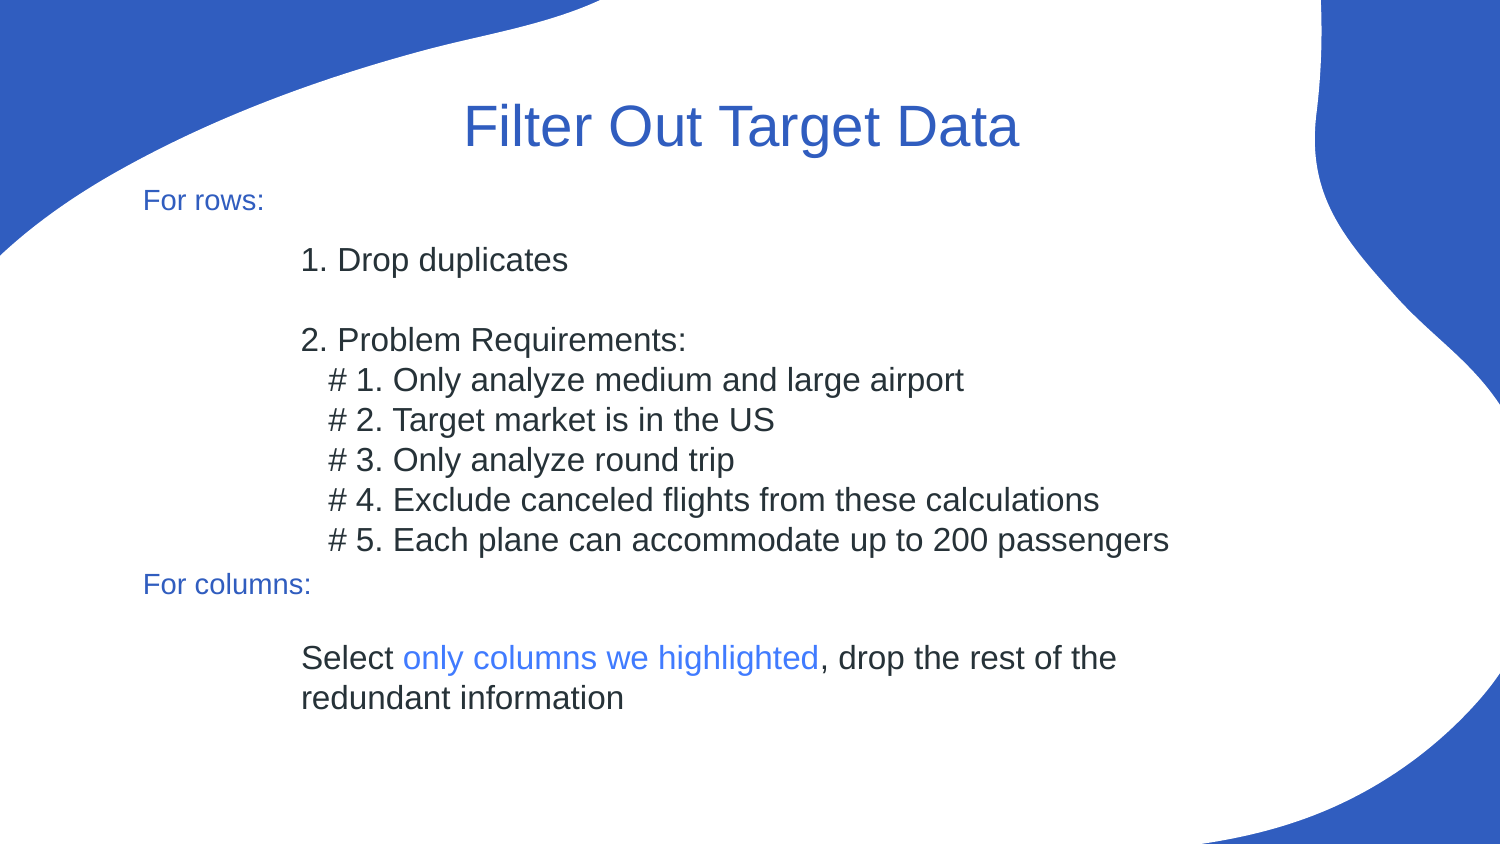

# Filter Out Target Data
For rows:
1. Drop duplicates
2. Problem Requirements:
   # 1. Only analyze medium and large airport
   # 2. Target market is in the US
   # 3. Only analyze round trip
   # 4. Exclude canceled flights from these calculations
   # 5. Each plane can accommodate up to 200 passengers

For columns:
Select only columns we highlighted, drop the rest of the redundant information